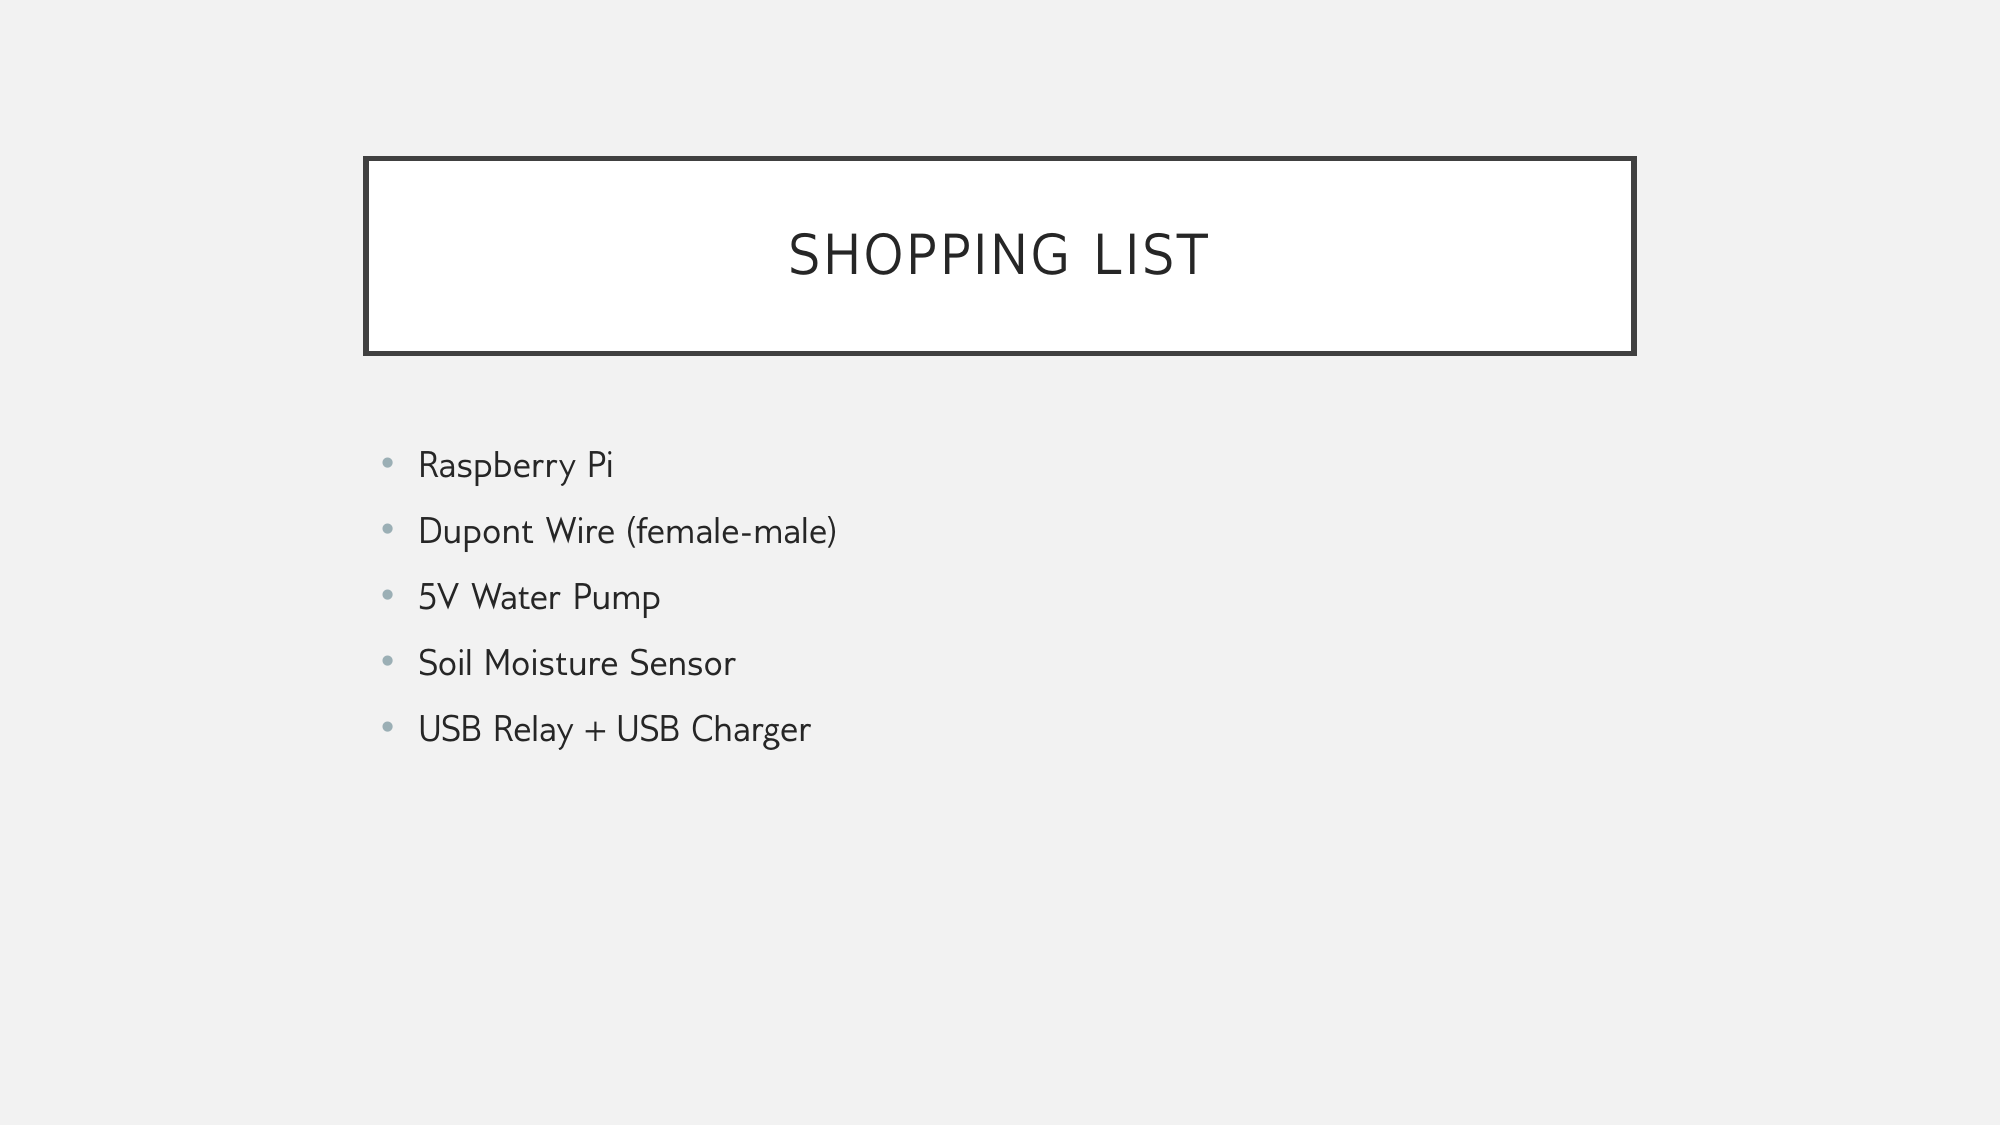

# Shopping list
Raspberry Pi
Dupont Wire (female-male)
5V Water Pump
Soil Moisture Sensor
USB Relay + USB Charger